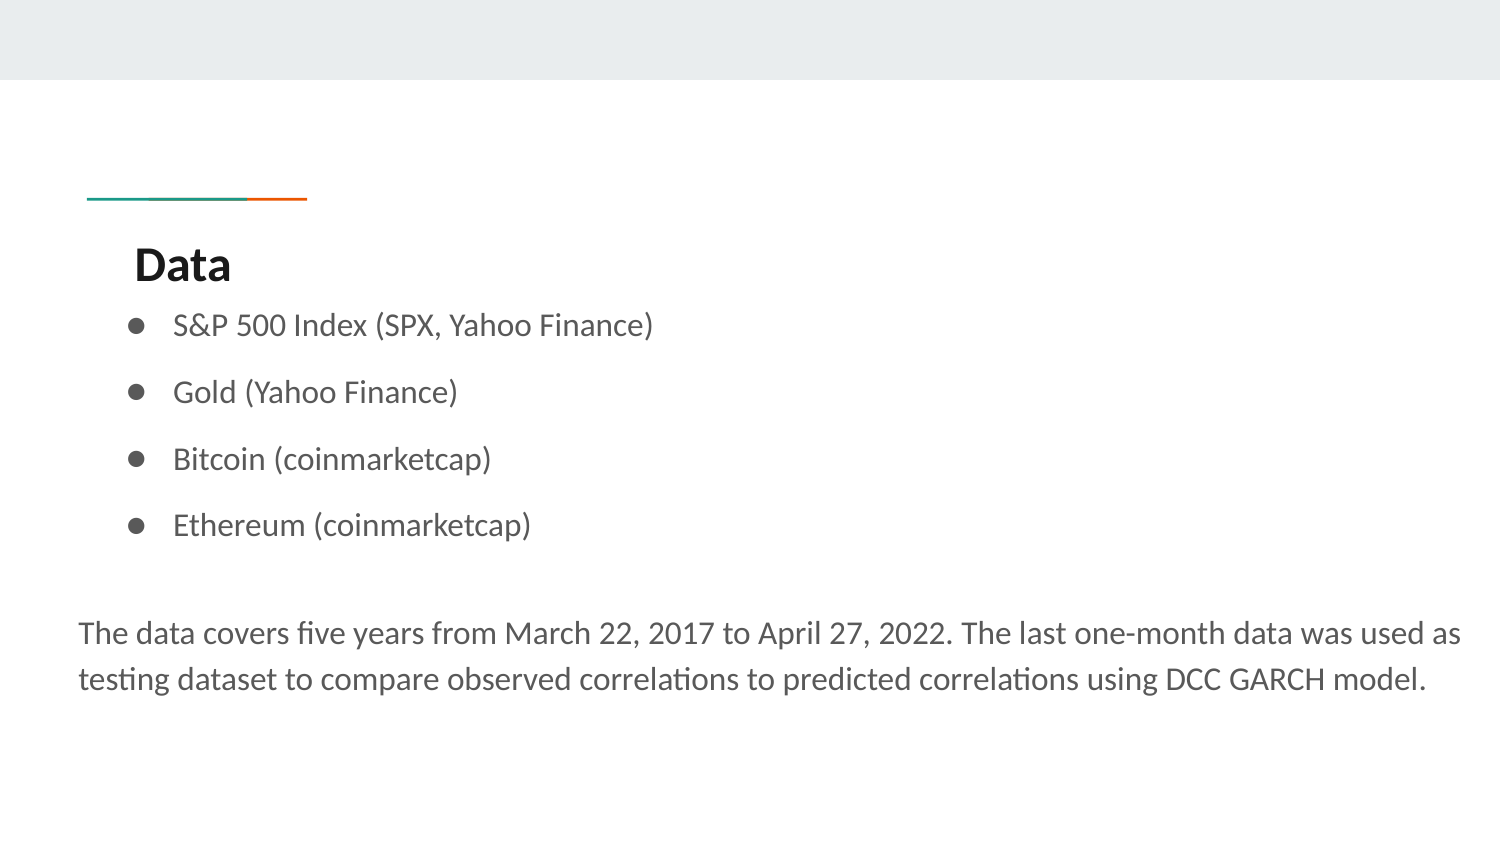

# Data
S&P 500 Index (SPX, Yahoo Finance)
Gold (Yahoo Finance)
Bitcoin (coinmarketcap)
Ethereum (coinmarketcap)

The data covers five years from March 22, 2017 to April 27, 2022. The last one-month data was used as testing dataset to compare observed correlations to predicted correlations using DCC GARCH model.